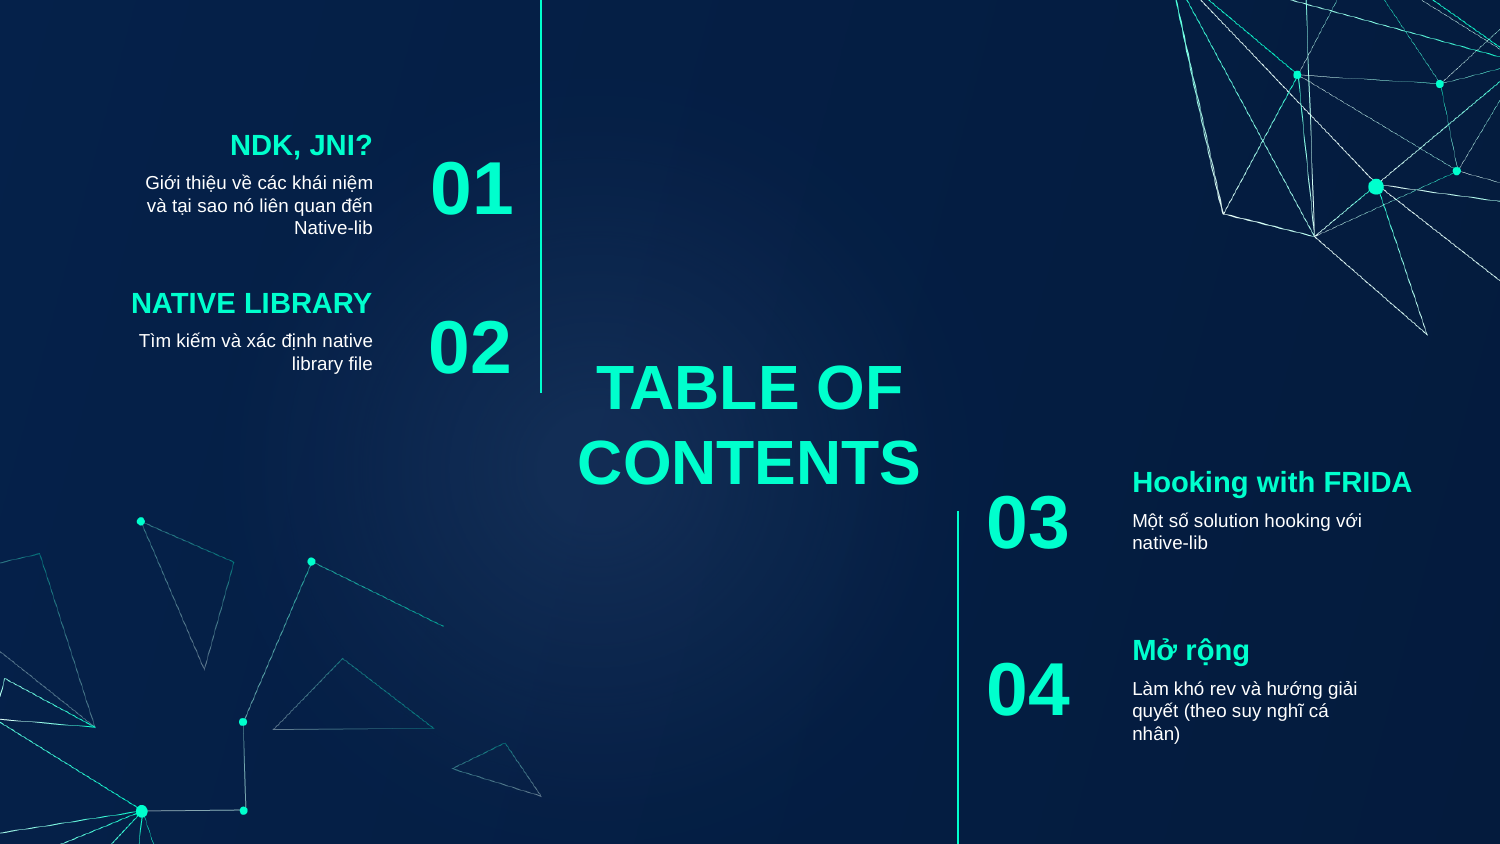

NDK, JNI?
01
Giới thiệu về các khái niệm và tại sao nó liên quan đến Native-lib
NATIVE LIBRARY
02
Tìm kiếm và xác định native library file
# TABLE OF CONTENTS
Hooking with FRIDA
03
Một số solution hooking với native-lib
Mở rộng
04
Làm khó rev và hướng giải quyết (theo suy nghĩ cá nhân)